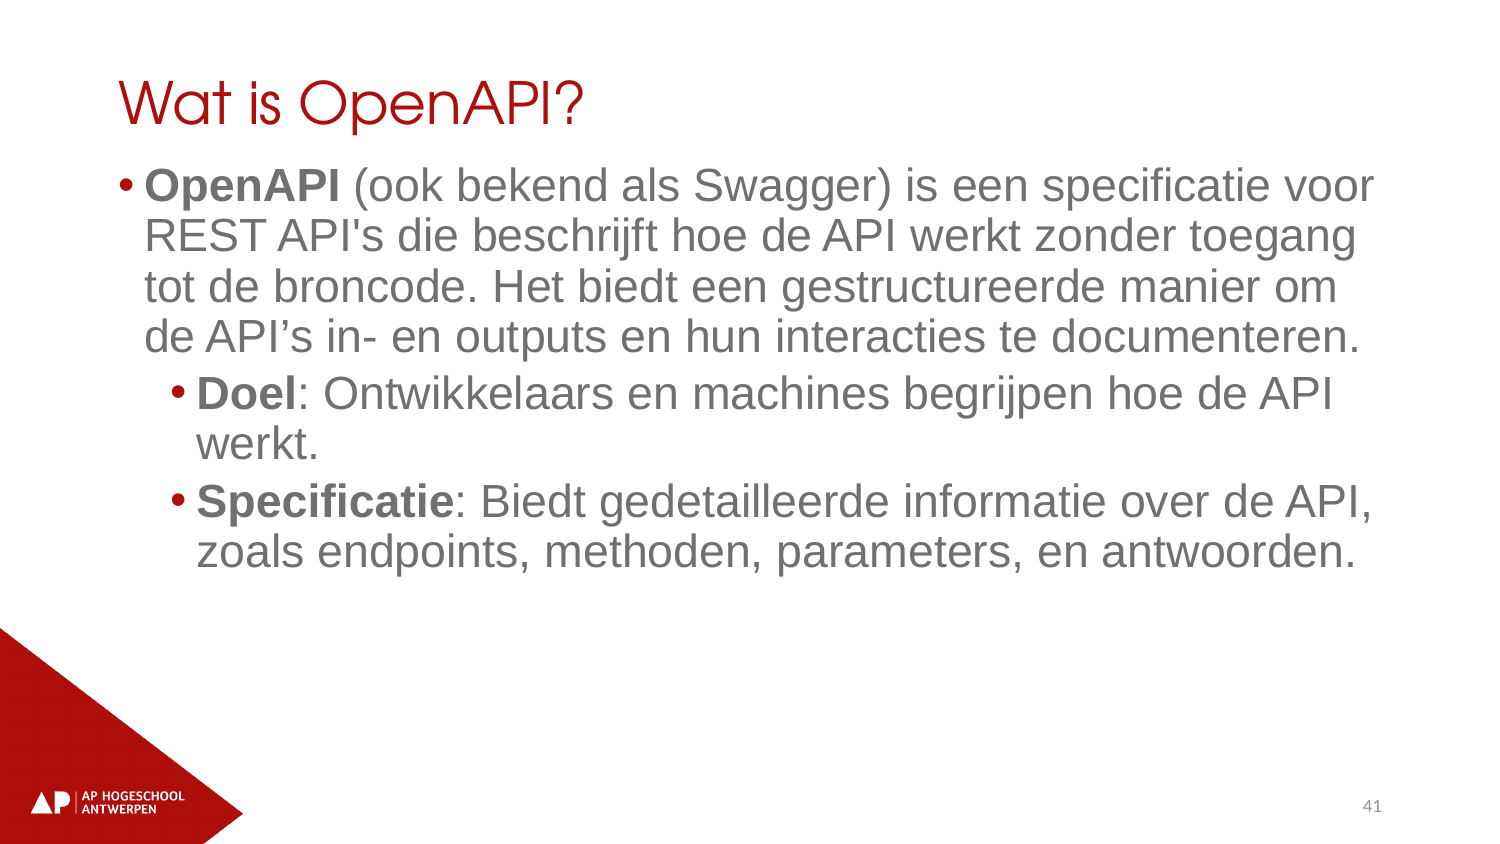

# Wat is OpenAPI?
OpenAPI (ook bekend als Swagger) is een specificatie voor REST API's die beschrijft hoe de API werkt zonder toegang tot de broncode. Het biedt een gestructureerde manier om de API’s in- en outputs en hun interacties te documenteren.
Doel: Ontwikkelaars en machines begrijpen hoe de API werkt.
Specificatie: Biedt gedetailleerde informatie over de API, zoals endpoints, methoden, parameters, en antwoorden.

41